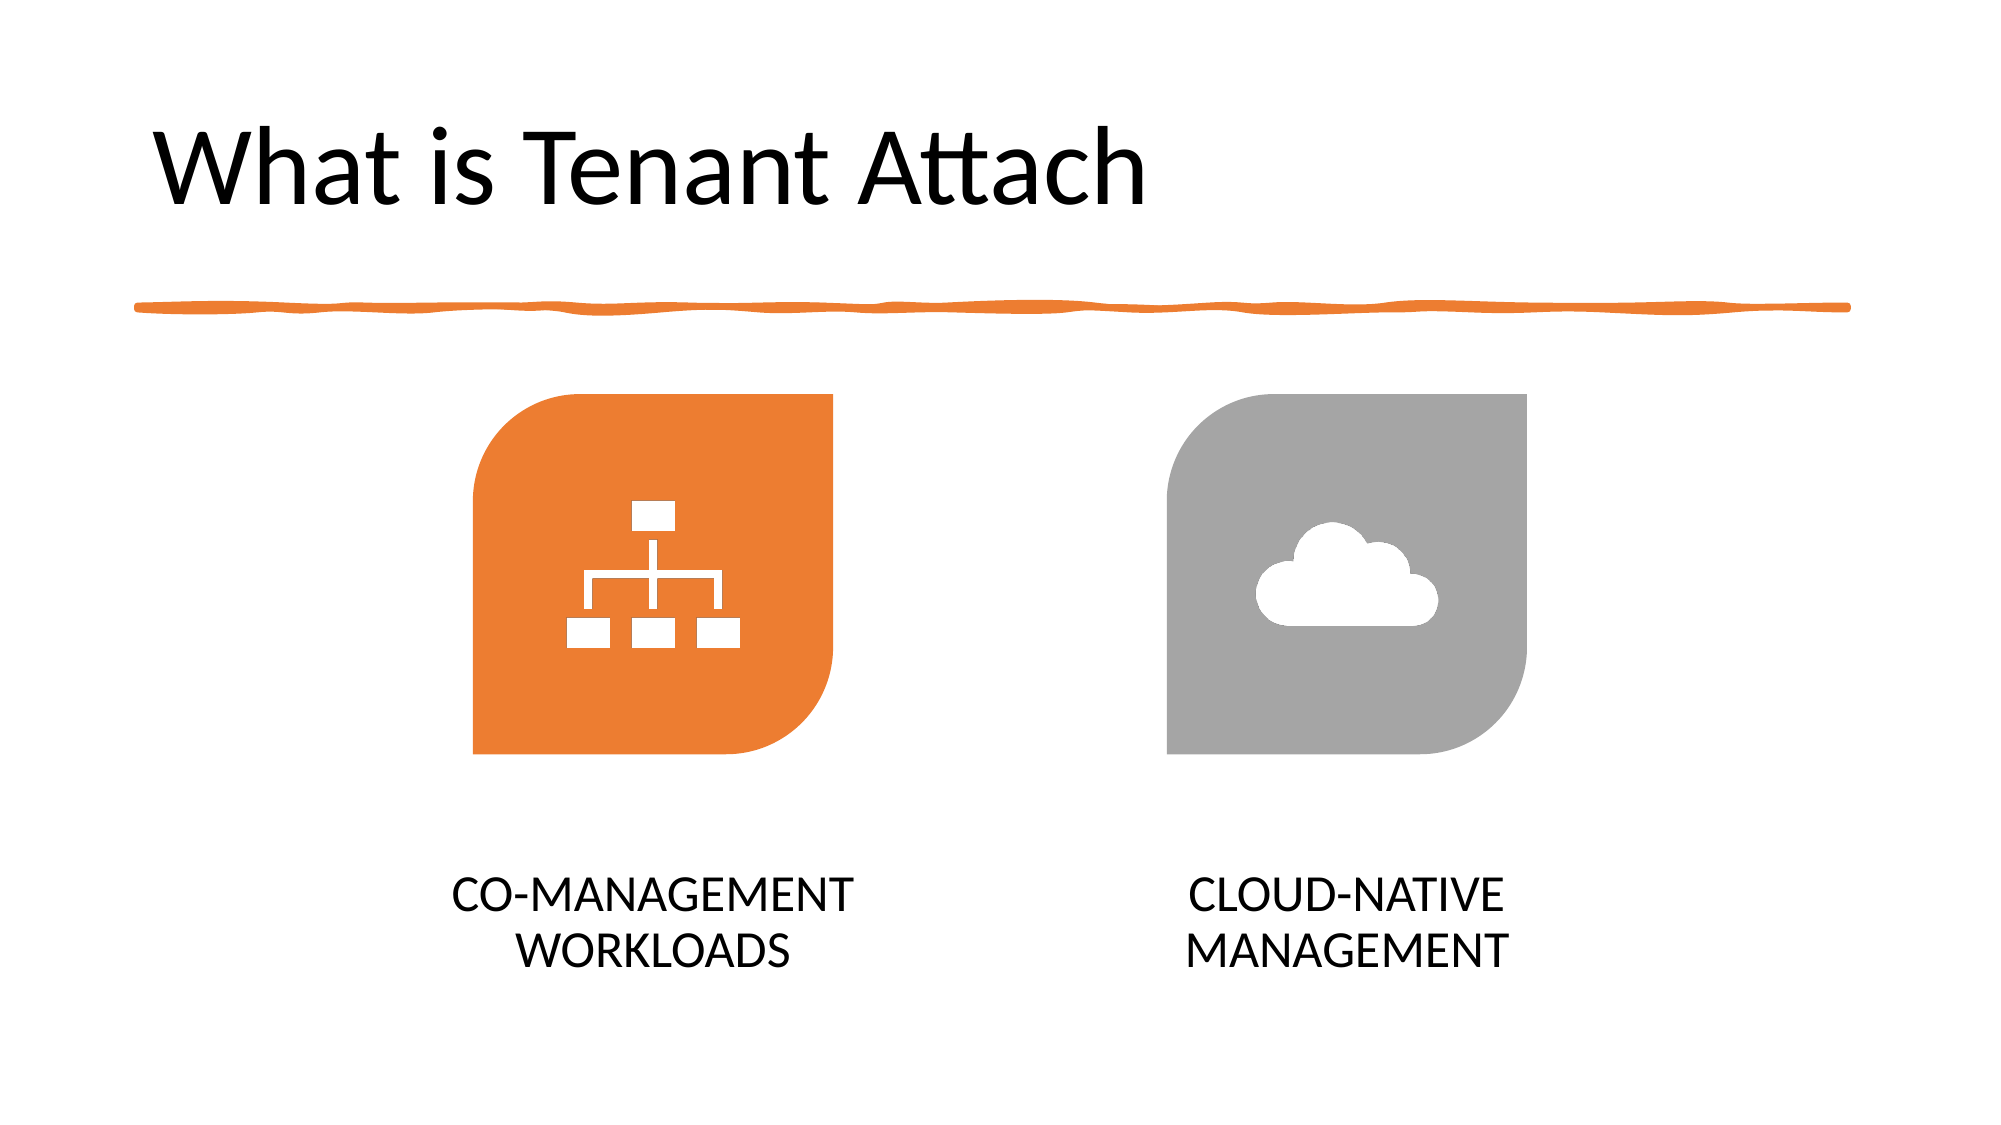

# What is Tenant Attach

Co-management workloads
Cloud-native management